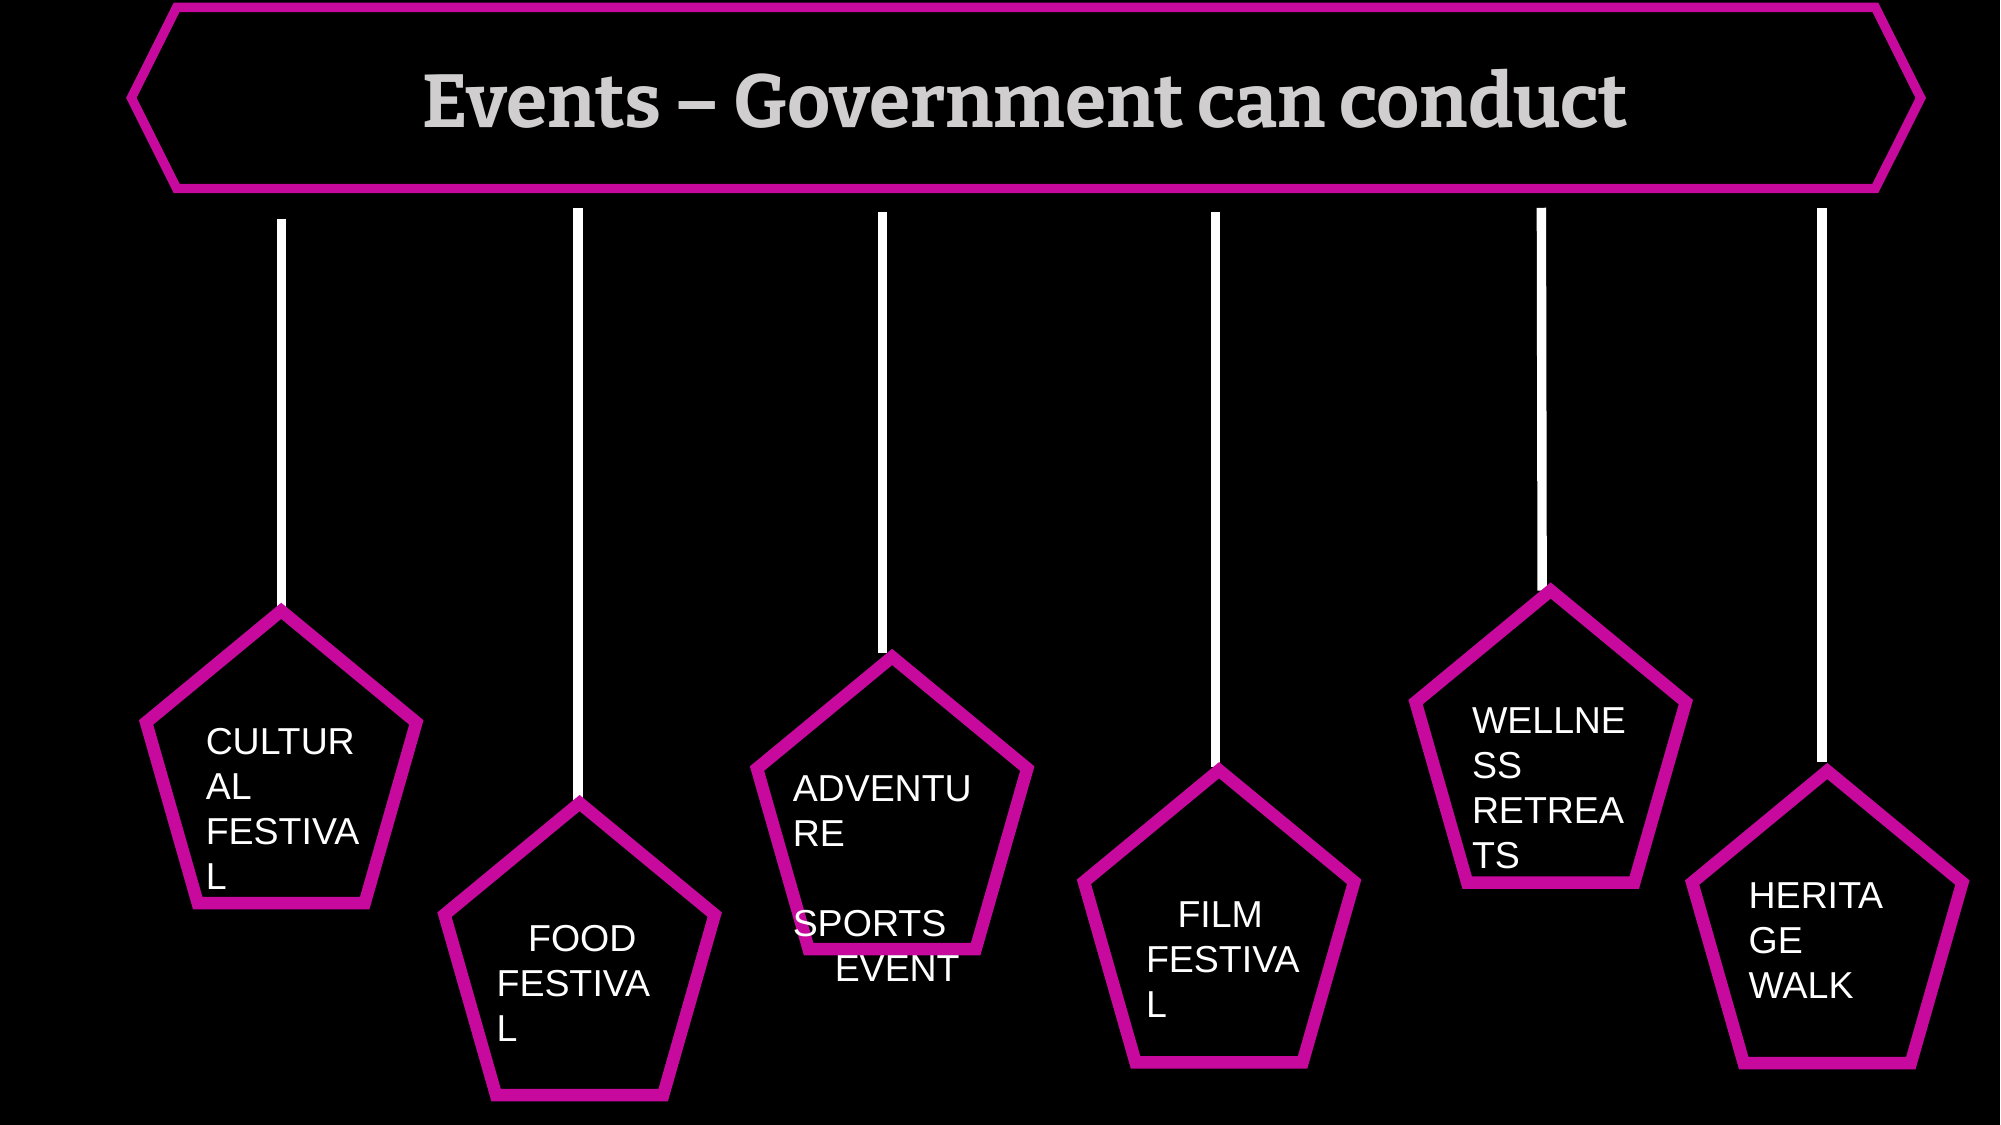

Events – Government can conduct

WELLNESS
RETREATS
CULTURAL
FESTIVAL
ADVENTURE
   SPORTS
    EVENT

HERITAGE       WALK
   FILM
FESTIVAL
   FOOD
FESTIVAL